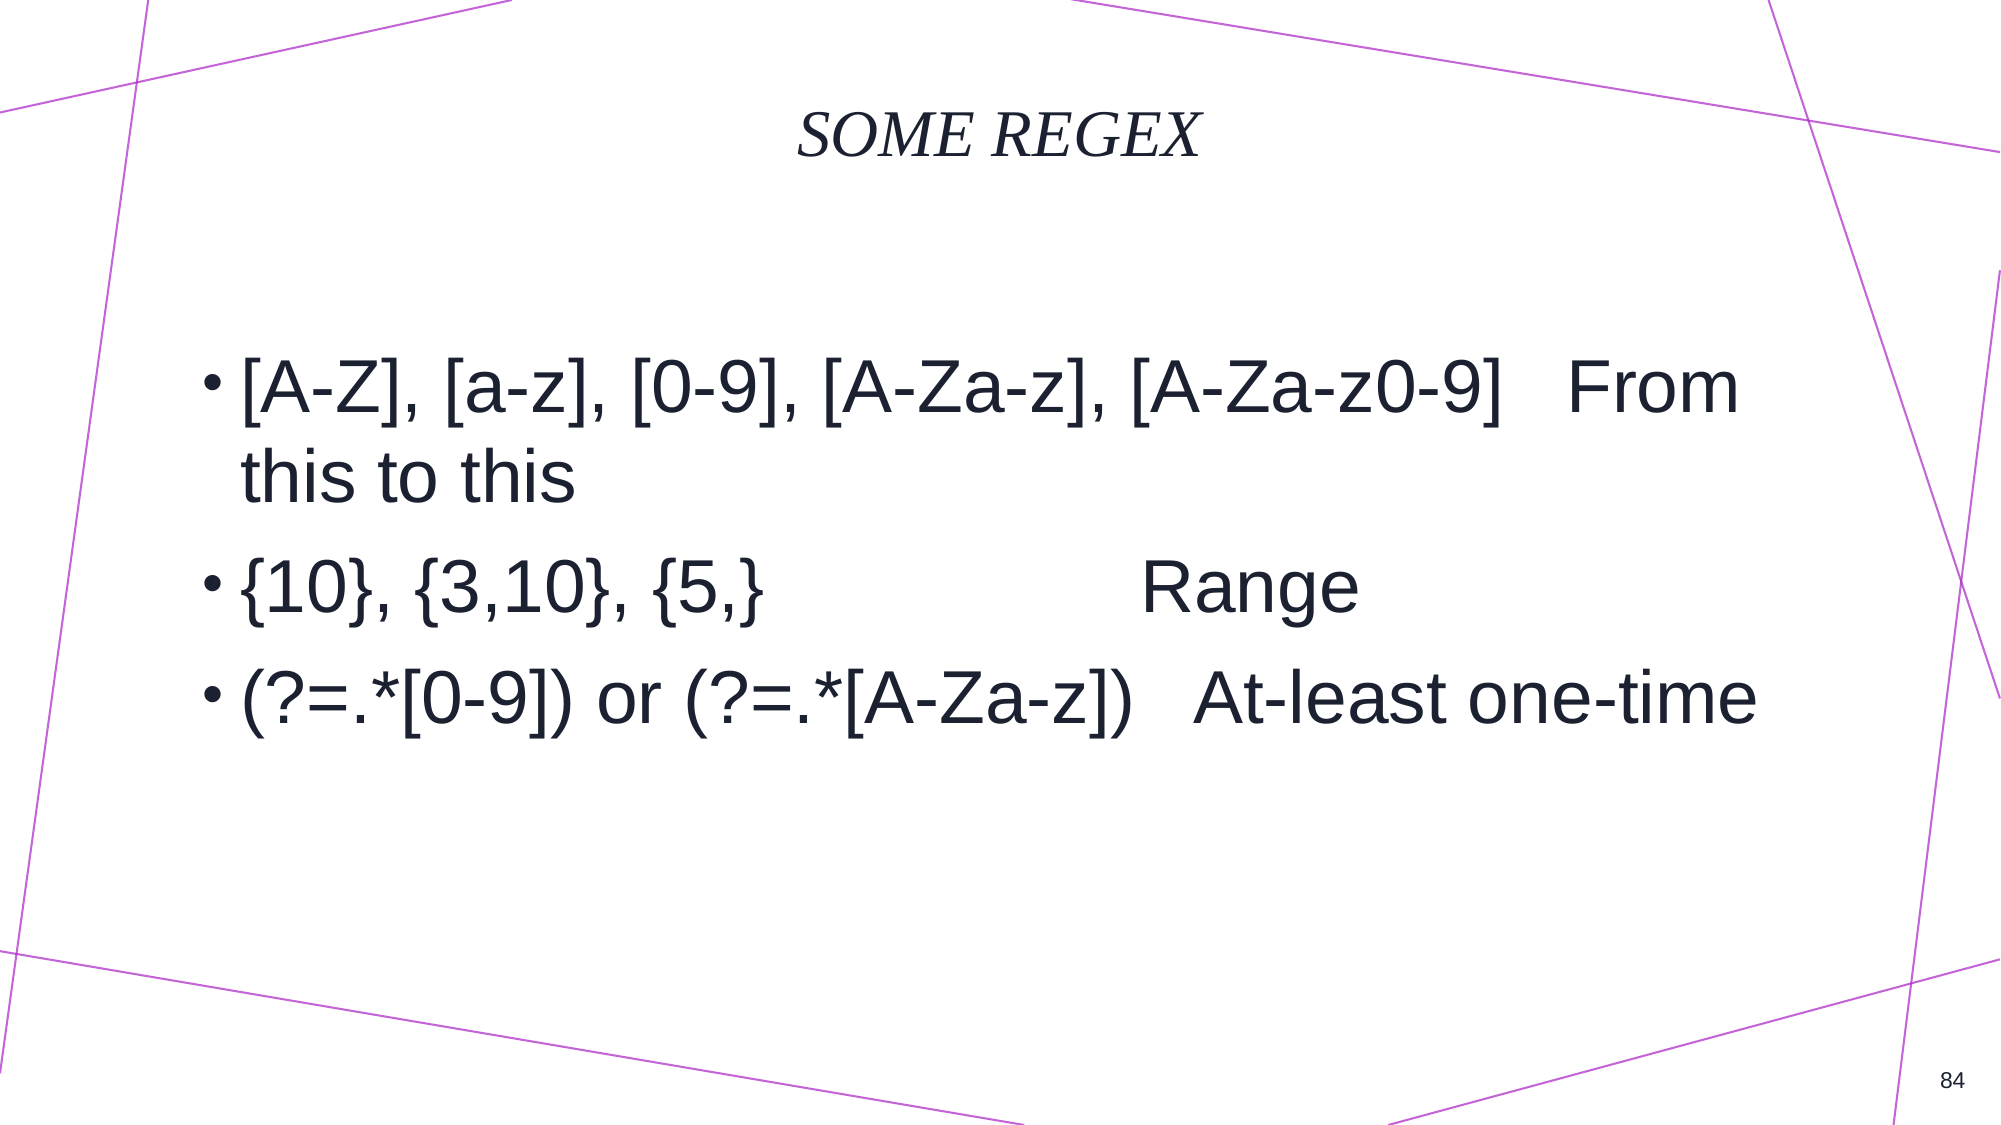

# Some REGEX
[A-Z], [a-z], [0-9], [A-Za-z], [A-Za-z0-9]   From this to this
{10}, {3,10}, {5,}          		Range
(?=.*[0-9]) or (?=.*[A-Za-z])   At-least one-time
84